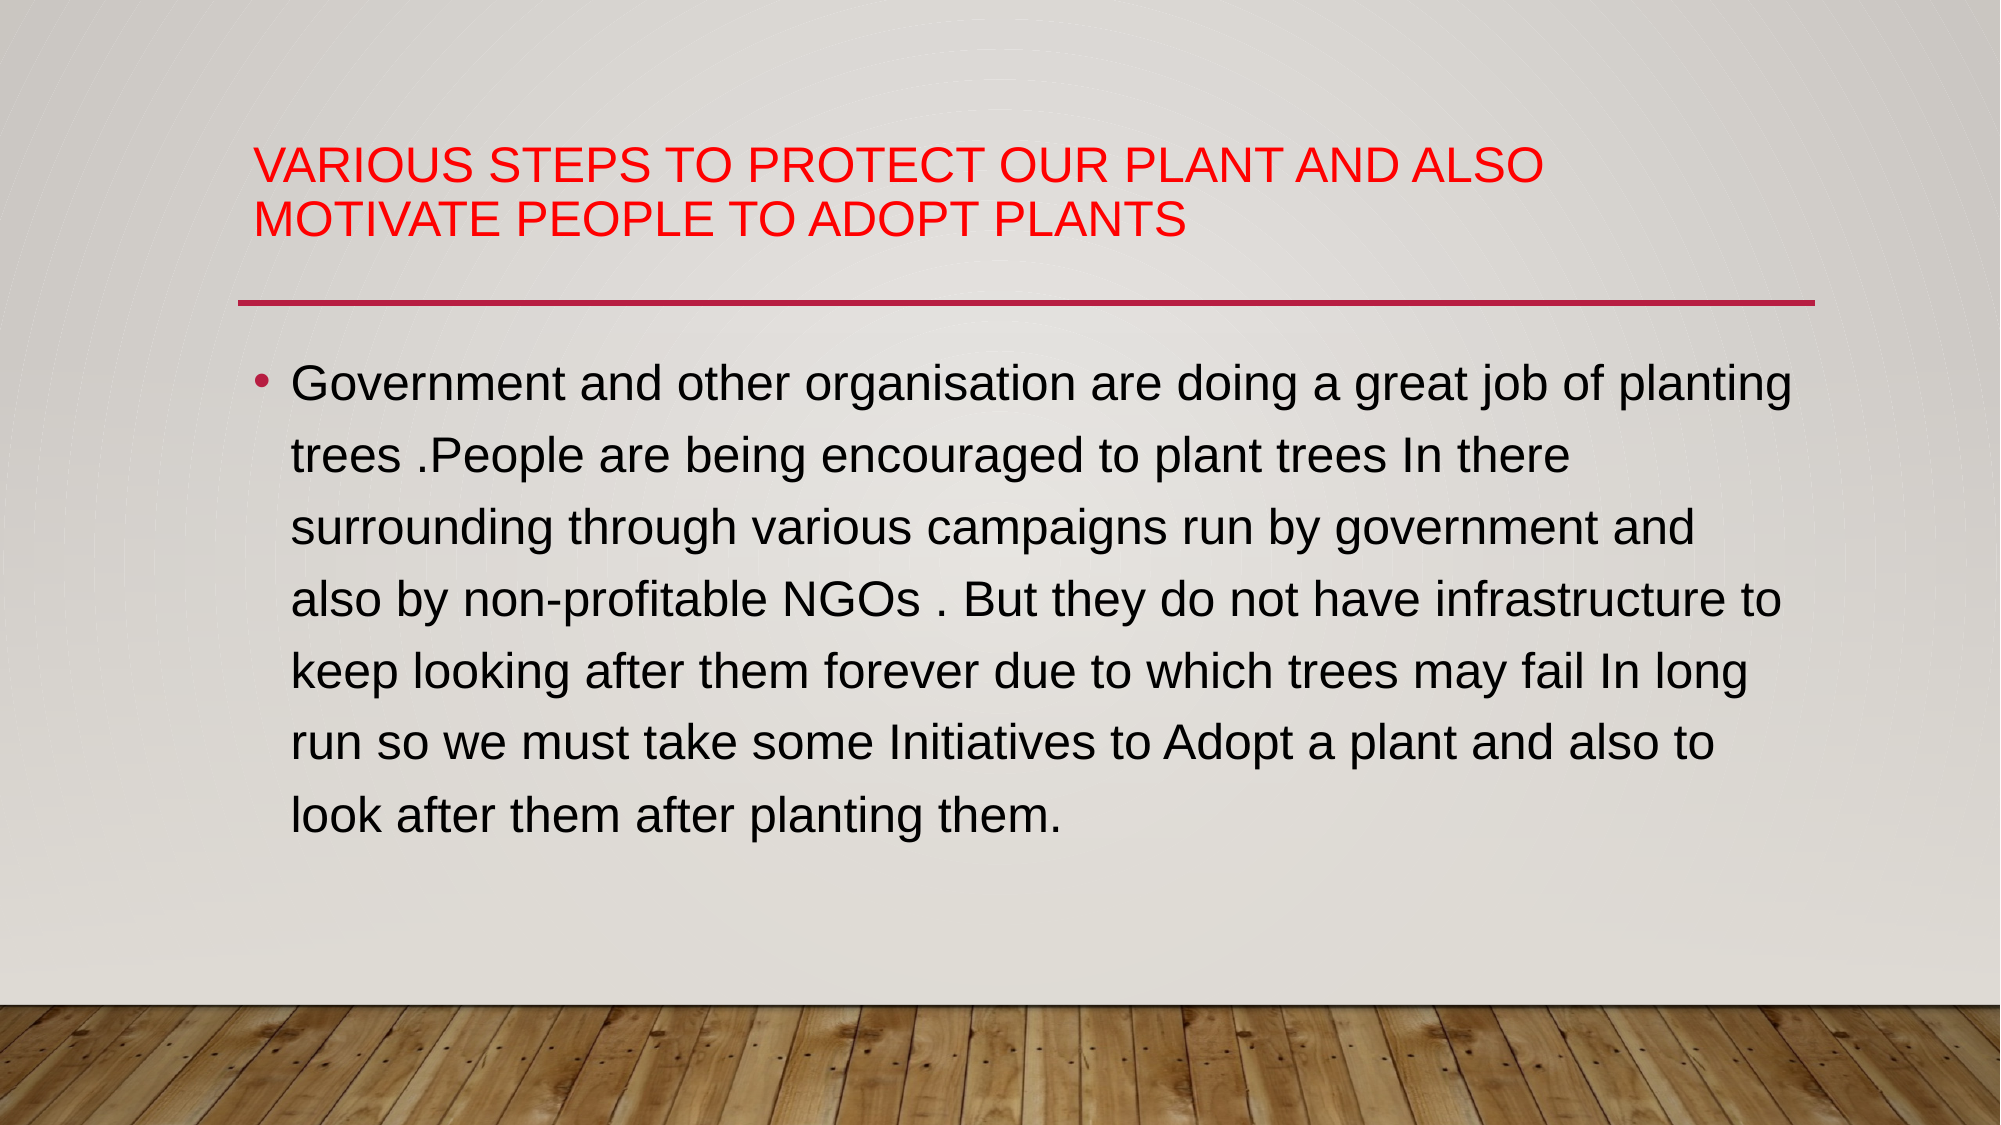

# VARIOUS STEPS TO PROTECT OUR PLANT AND ALSO MOTIVATE PEOPLE TO ADOPT PLANTS
Government and other organisation are doing a great job of planting trees .People are being encouraged to plant trees In there surrounding through various campaigns run by government and also by non-profitable NGOs . But they do not have infrastructure to keep looking after them forever due to which trees may fail In long run so we must take some Initiatives to Adopt a plant and also to look after them after planting them.